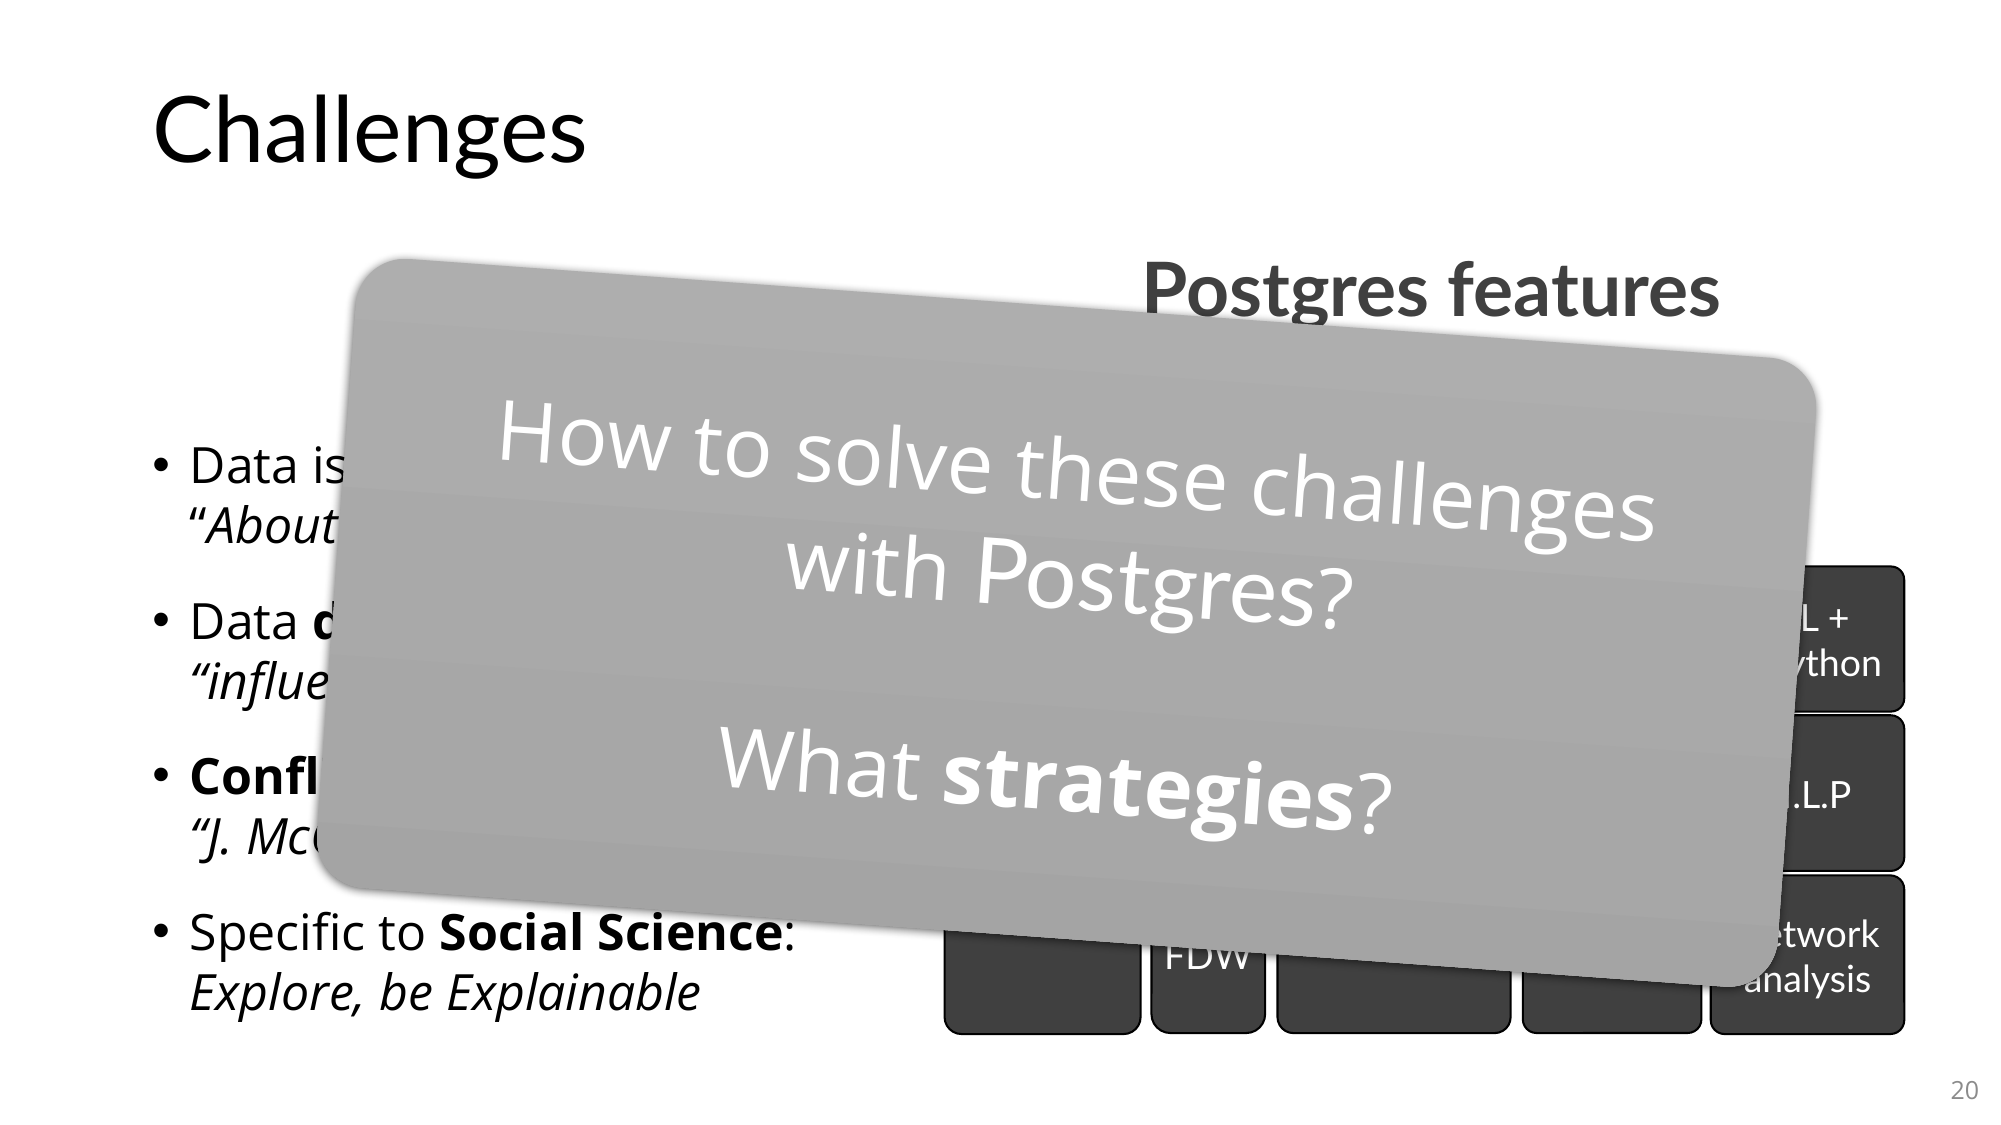

# Challenges
Postgres features

Data is fuzzy
“About 10k$”
Data definition is ambiguous
“influence” on employees?
Conflicting data sources
“J. McCain”   VS “McCain, John S.”
Specific to Social Science:
Explore, be Explainable
How to solve these challenges
with Postgres?
What strategies?
Ranges
Fuzzy types
FDW
Data modeling
ML + PlPython
N.L.P
Full Text Search
Inheritance
FDW
Network
analysis
GraphQL
20